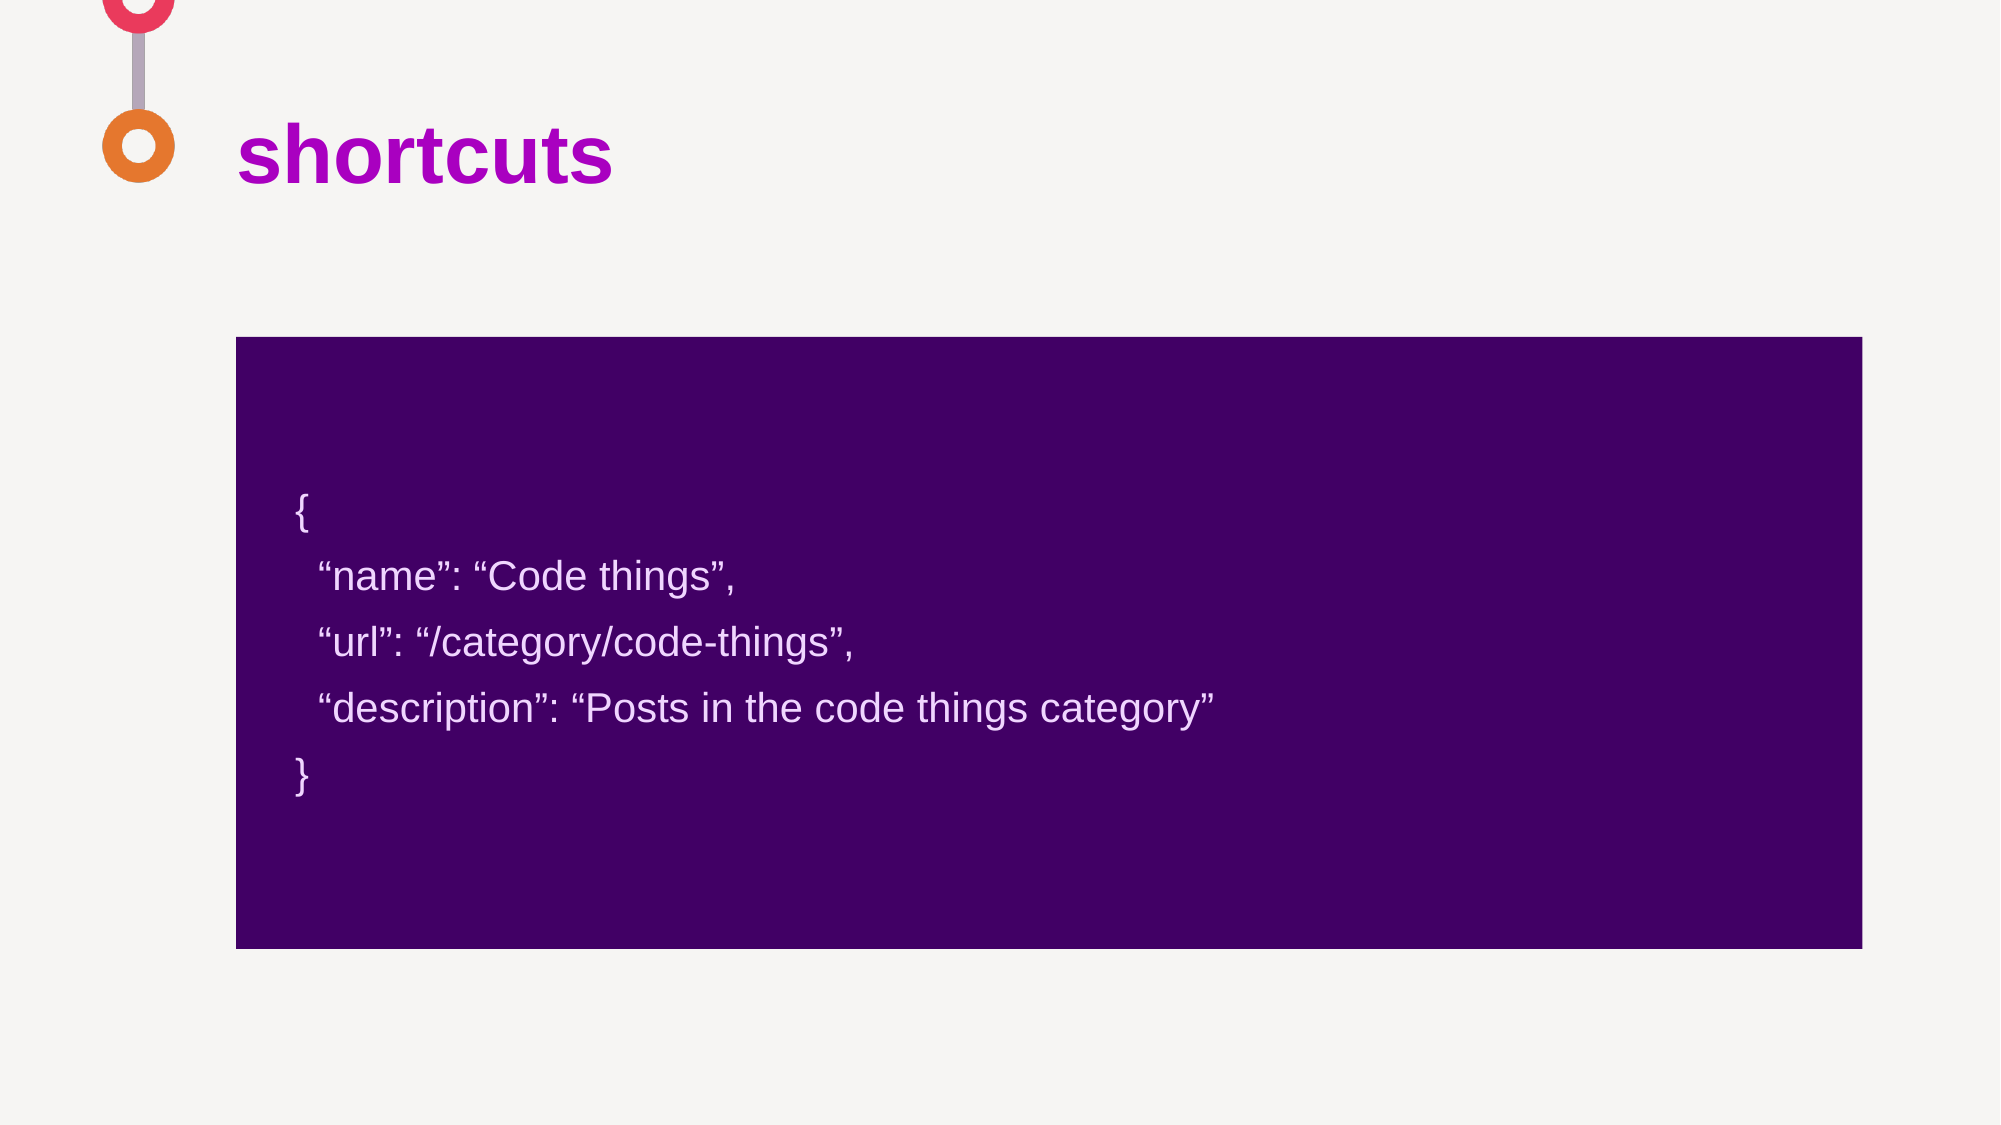

# shortcuts
{
  “name”: “Code things”,
  “url”: “/category/code-things”,
  “description”: “Posts in the code things category”
}